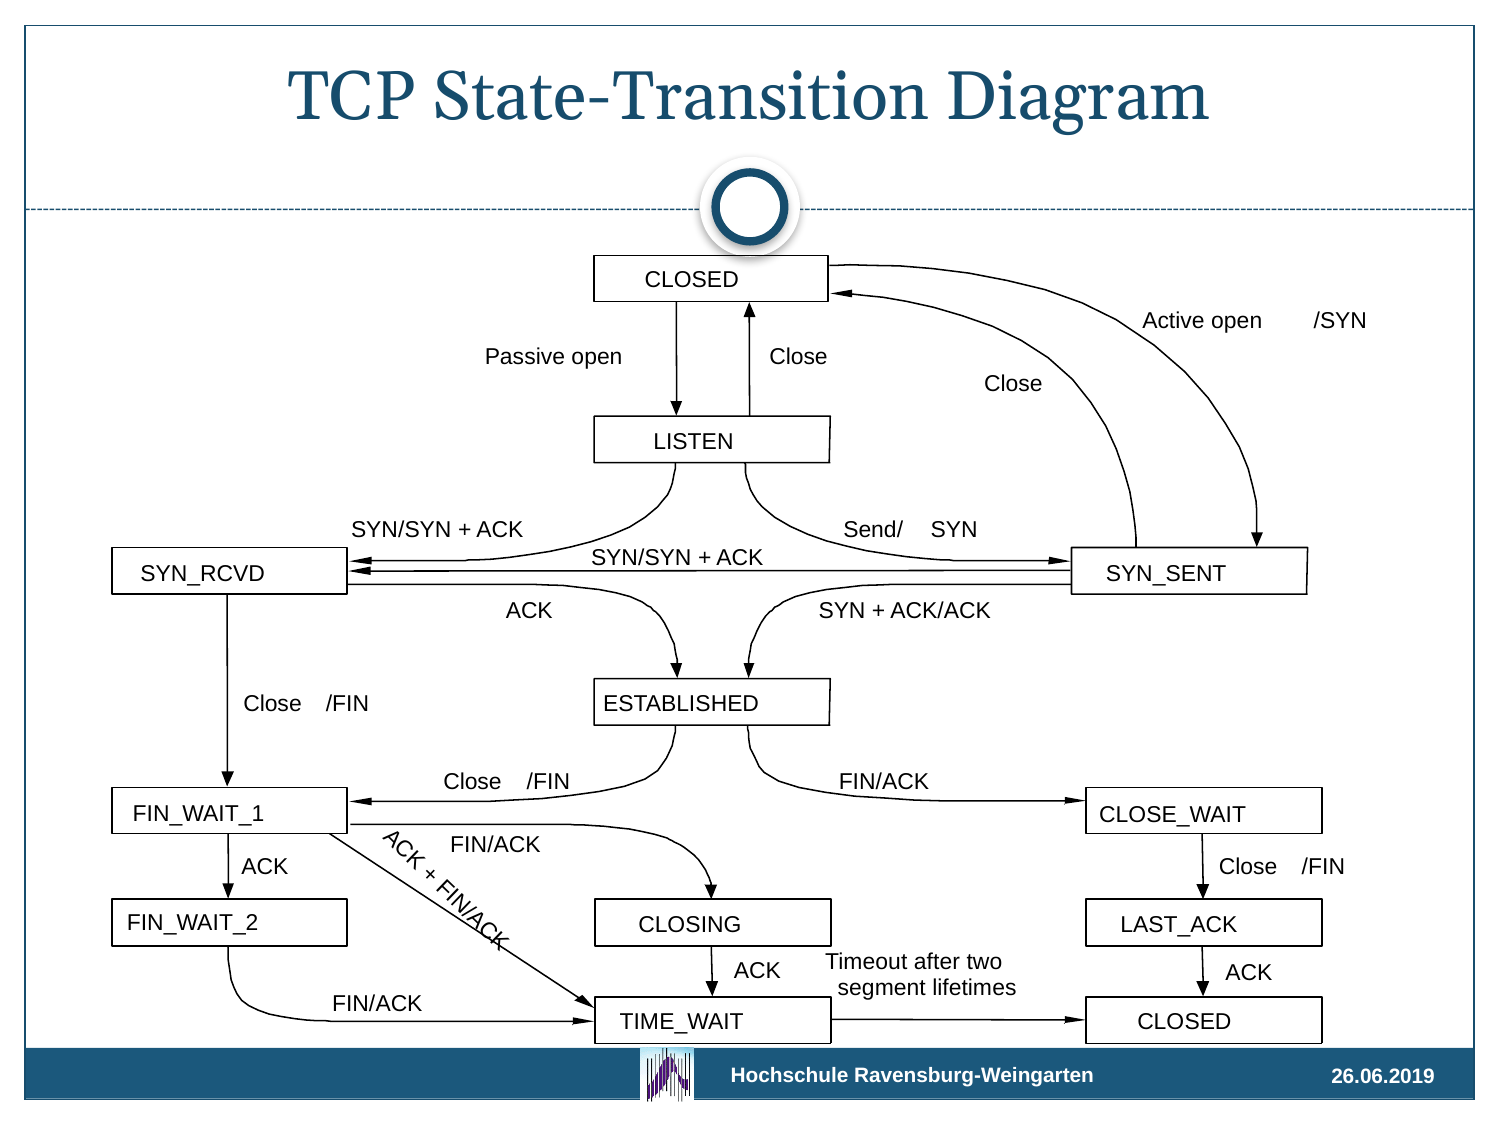

# TCP State-Transition Diagram

CLOSED

Active open
/SYN

Passive open
Close
Close

LISTEN

SYN/SYN + ACK
Send/
SYN

SYN/SYN + ACK

SYN_RCVD
SYN_SENT

ACK
SYN + ACK/ACK

Close
/FIN
ESTABLISHED

Close
/FIN
FIN/ACK

FIN_WAIT_1
CLOSE_WAIT

FIN/ACK

ACK
Close
/FIN
ACK + FIN/ACK

FIN_WAIT_2
CLOSING
LAST_ACK

Timeout after two

ACK
ACK
segment lifetimes

FIN/ACK

TIME_WAIT
CLOSED

26.06.2019